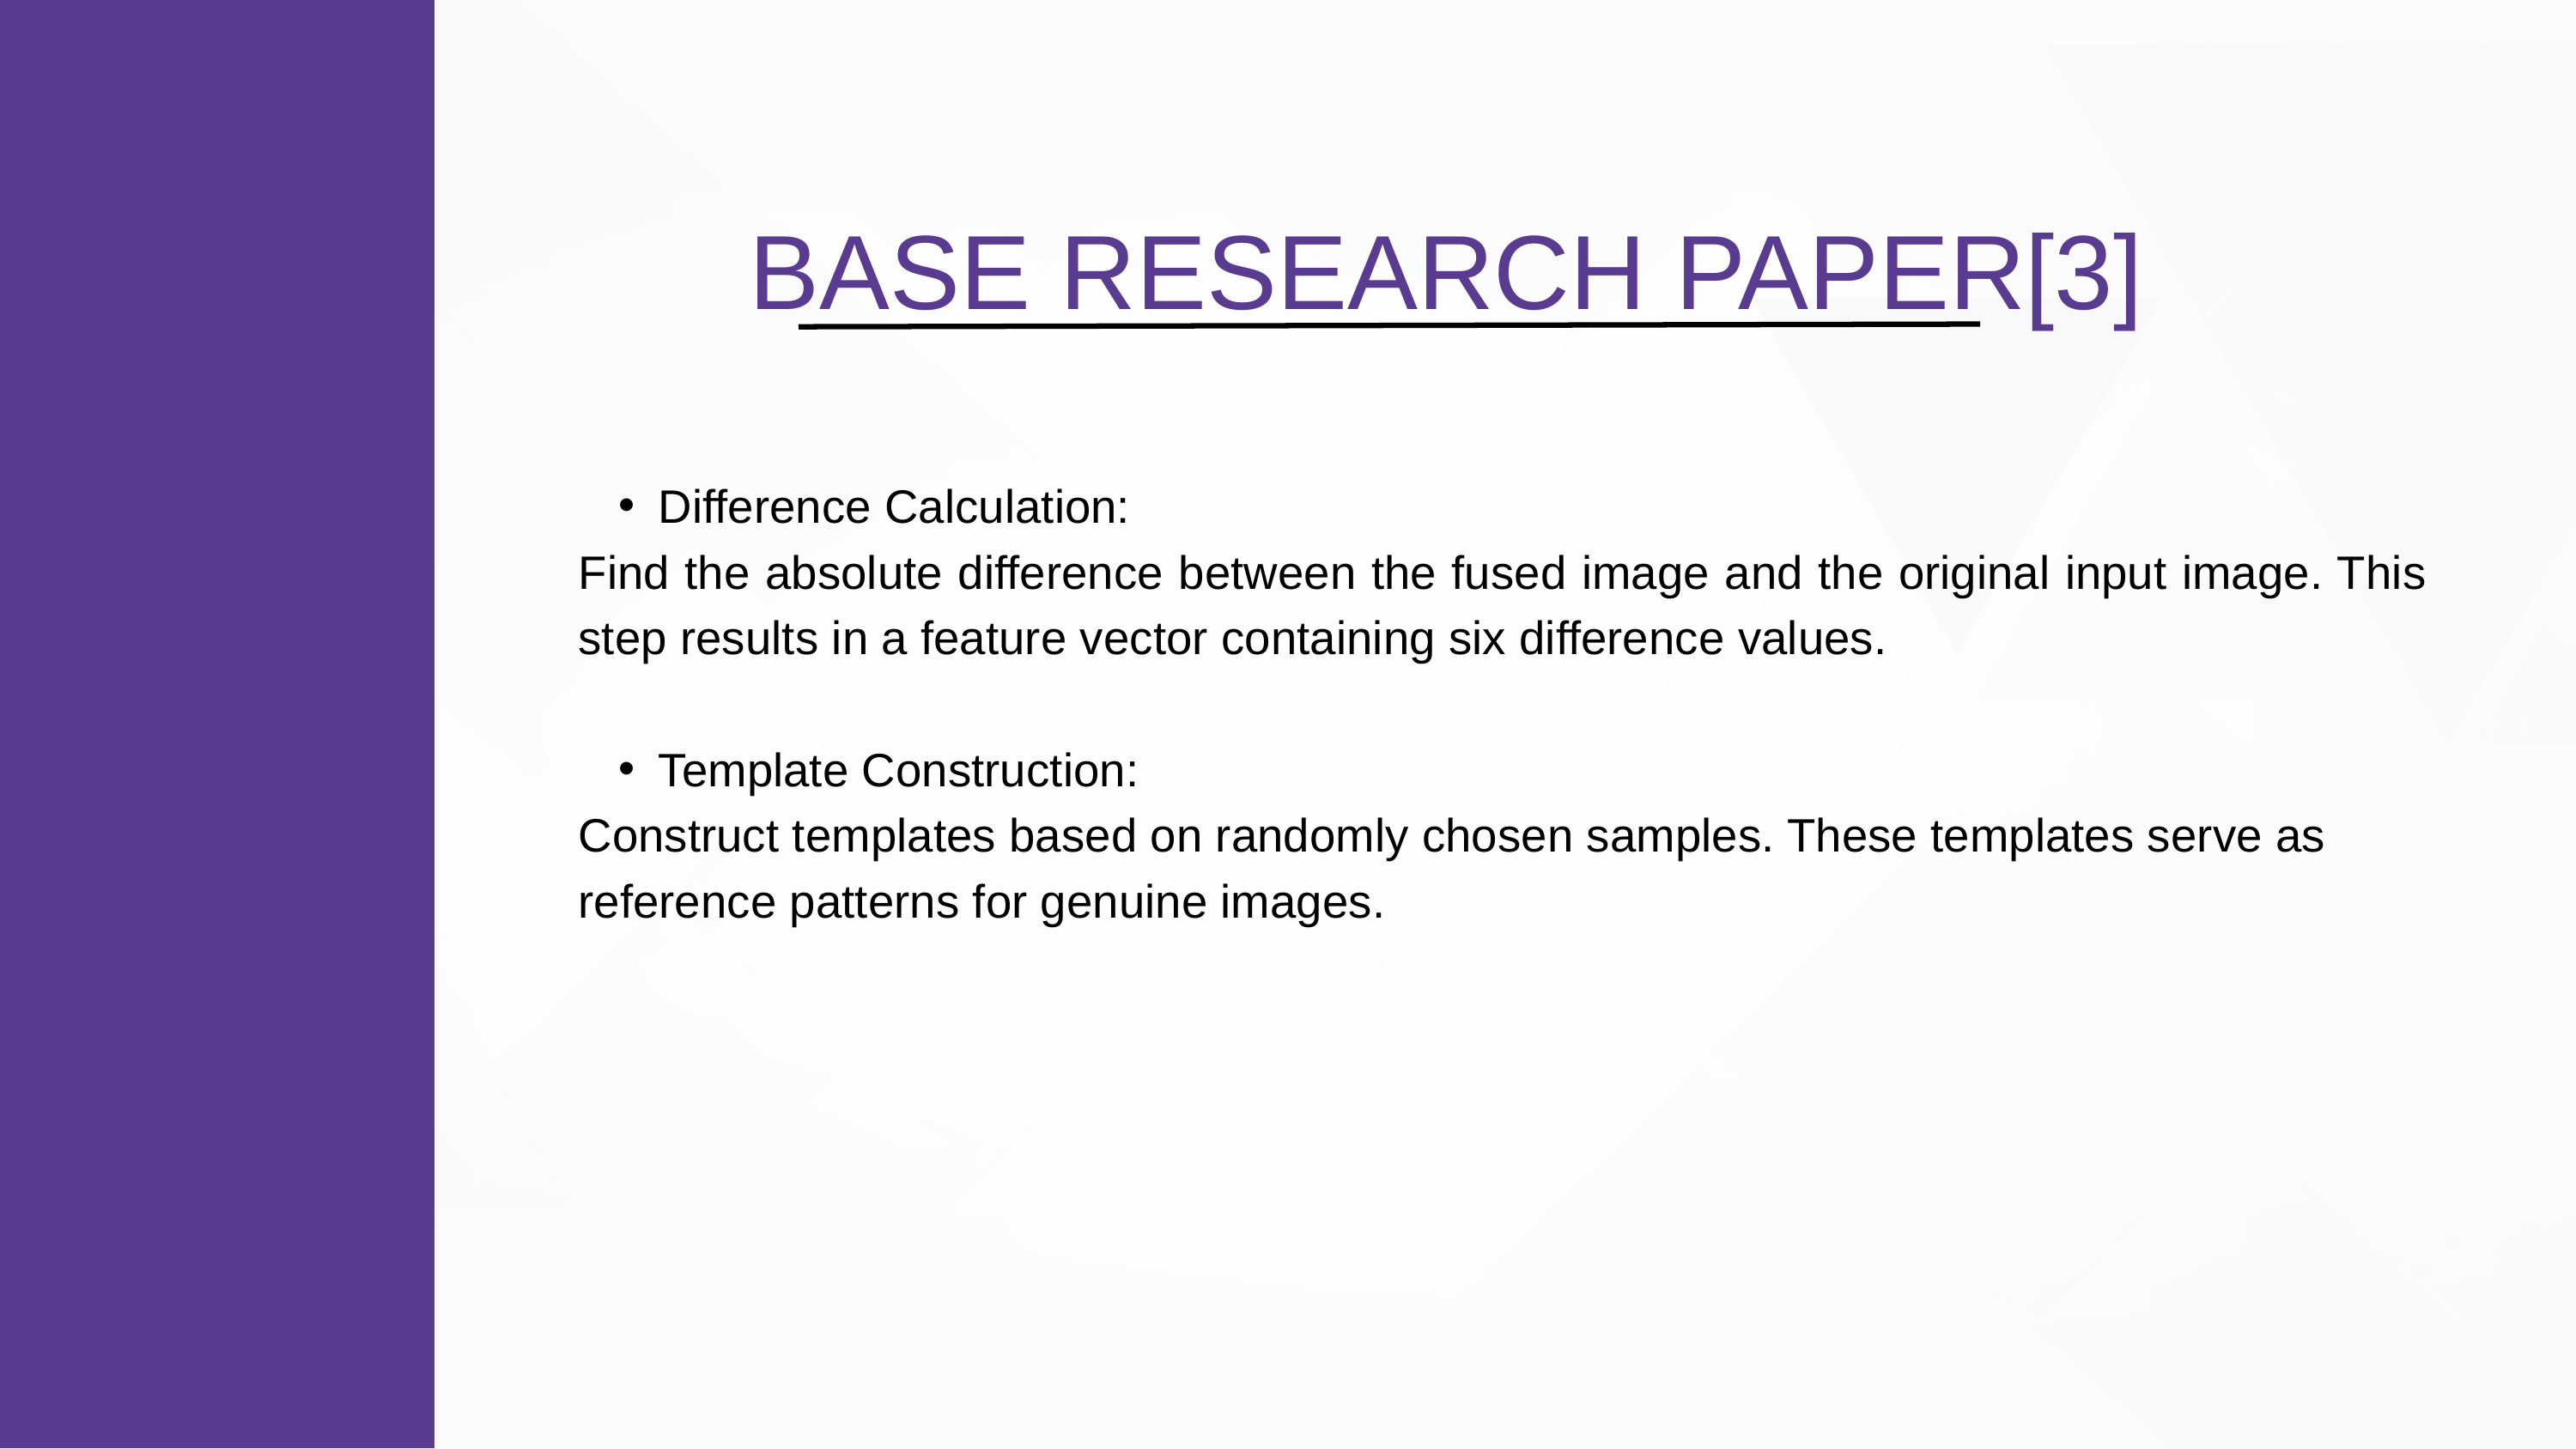

BASE RESEARCH PAPER[3]

Difference Calculation:
Find the absolute difference between the fused image and the original input image. This step results in a feature vector containing six difference values.

Template Construction:
Construct templates based on randomly chosen samples. These templates serve as reference patterns for genuine images.